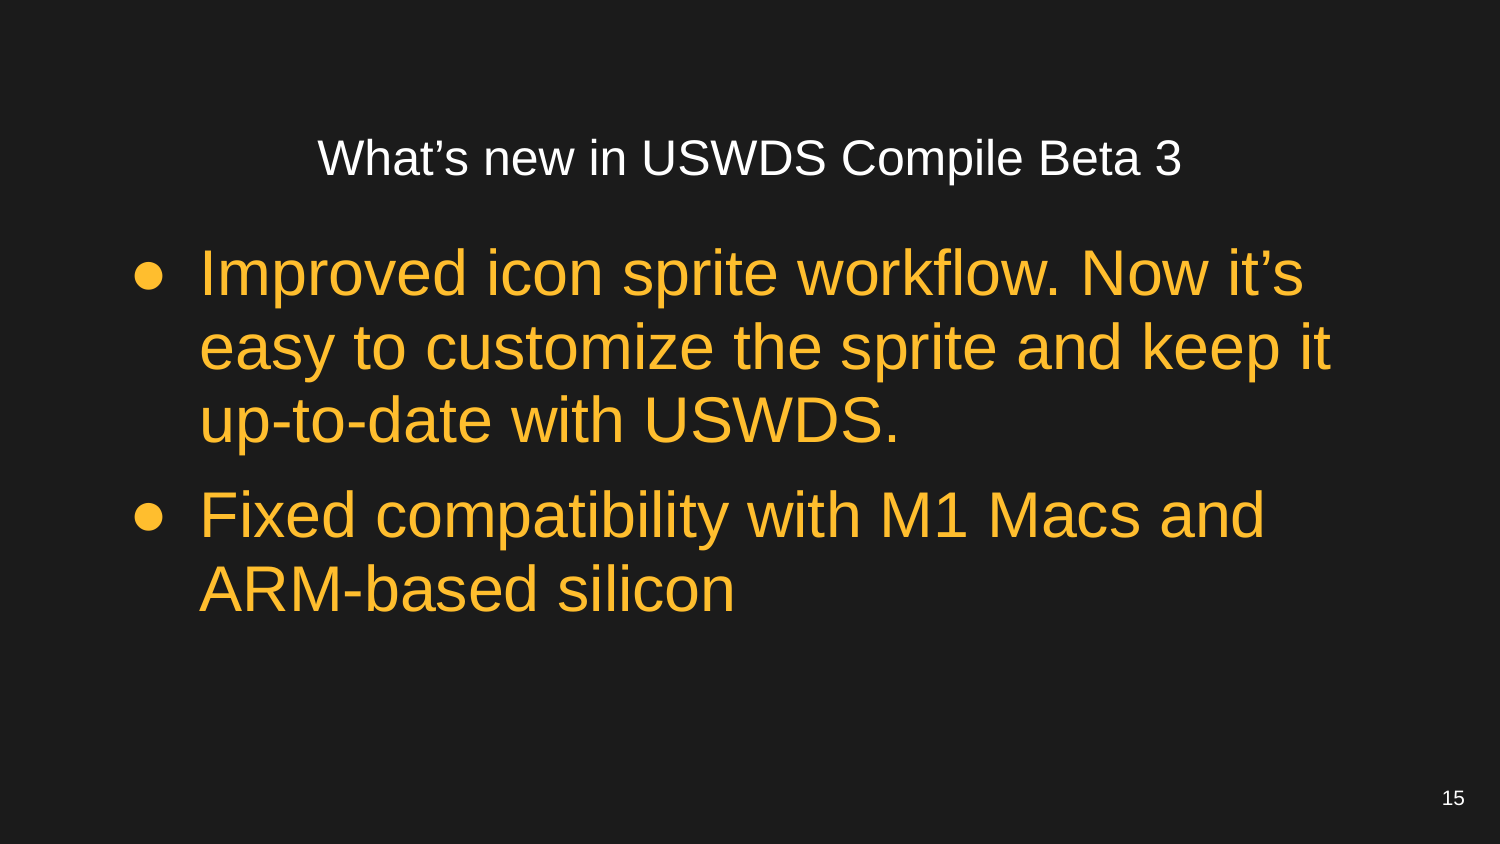

# What’s new in USWDS Compile Beta 3
Improved icon sprite workflow. Now it’s easy to customize the sprite and keep it up-to-date with USWDS.
Fixed compatibility with M1 Macs and ARM-based silicon
15